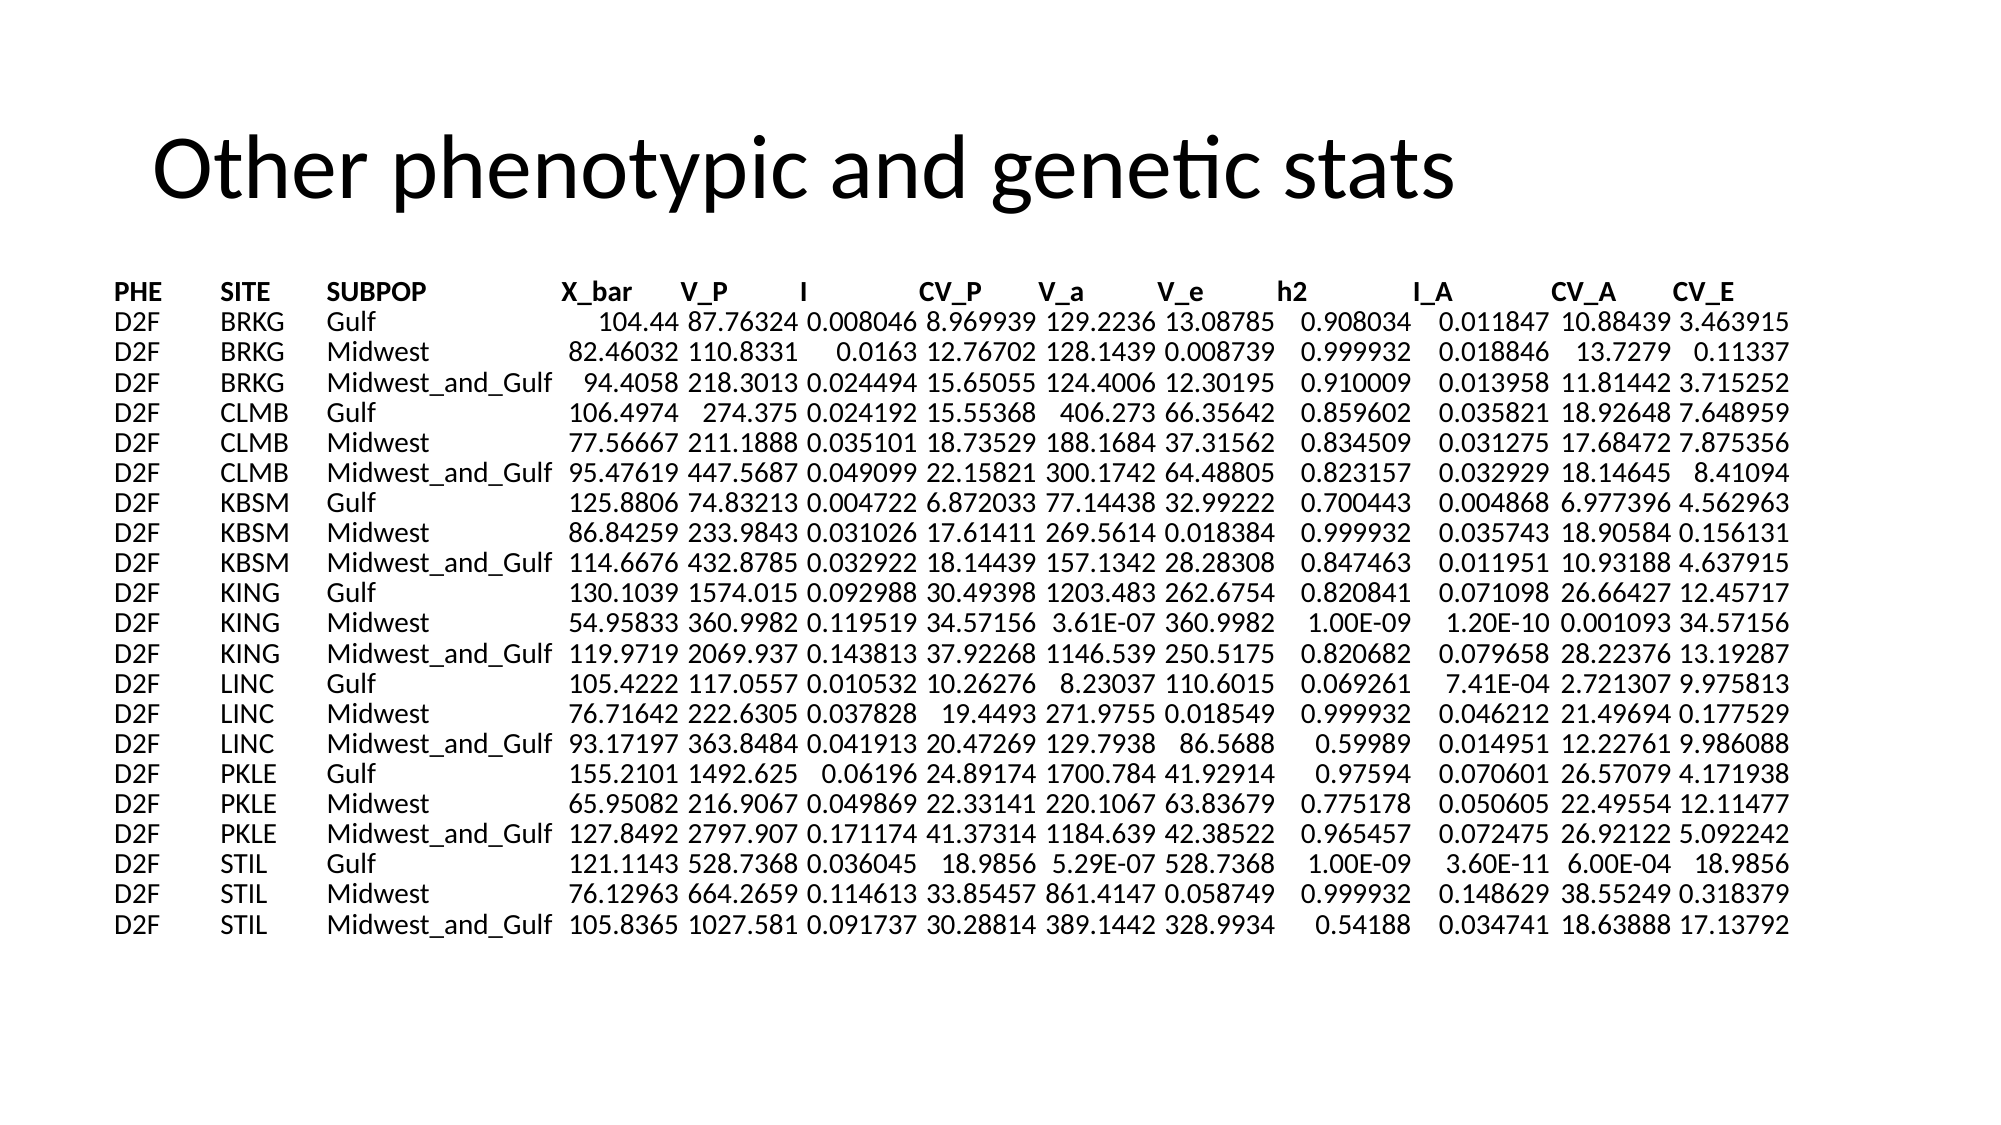

# Other phenotypic and genetic stats
| PHE | SITE | SUBPOP | X\_bar | V\_P | I | CV\_P | V\_a | V\_e | h2 | I\_A | CV\_A | CV\_E |
| --- | --- | --- | --- | --- | --- | --- | --- | --- | --- | --- | --- | --- |
| D2F | BRKG | Gulf | 104.44 | 87.76324 | 0.008046 | 8.969939 | 129.2236 | 13.08785 | 0.908034 | 0.011847 | 10.88439 | 3.463915 |
| D2F | BRKG | Midwest | 82.46032 | 110.8331 | 0.0163 | 12.76702 | 128.1439 | 0.008739 | 0.999932 | 0.018846 | 13.7279 | 0.11337 |
| D2F | BRKG | Midwest\_and\_Gulf | 94.4058 | 218.3013 | 0.024494 | 15.65055 | 124.4006 | 12.30195 | 0.910009 | 0.013958 | 11.81442 | 3.715252 |
| D2F | CLMB | Gulf | 106.4974 | 274.375 | 0.024192 | 15.55368 | 406.273 | 66.35642 | 0.859602 | 0.035821 | 18.92648 | 7.648959 |
| D2F | CLMB | Midwest | 77.56667 | 211.1888 | 0.035101 | 18.73529 | 188.1684 | 37.31562 | 0.834509 | 0.031275 | 17.68472 | 7.875356 |
| D2F | CLMB | Midwest\_and\_Gulf | 95.47619 | 447.5687 | 0.049099 | 22.15821 | 300.1742 | 64.48805 | 0.823157 | 0.032929 | 18.14645 | 8.41094 |
| D2F | KBSM | Gulf | 125.8806 | 74.83213 | 0.004722 | 6.872033 | 77.14438 | 32.99222 | 0.700443 | 0.004868 | 6.977396 | 4.562963 |
| D2F | KBSM | Midwest | 86.84259 | 233.9843 | 0.031026 | 17.61411 | 269.5614 | 0.018384 | 0.999932 | 0.035743 | 18.90584 | 0.156131 |
| D2F | KBSM | Midwest\_and\_Gulf | 114.6676 | 432.8785 | 0.032922 | 18.14439 | 157.1342 | 28.28308 | 0.847463 | 0.011951 | 10.93188 | 4.637915 |
| D2F | KING | Gulf | 130.1039 | 1574.015 | 0.092988 | 30.49398 | 1203.483 | 262.6754 | 0.820841 | 0.071098 | 26.66427 | 12.45717 |
| D2F | KING | Midwest | 54.95833 | 360.9982 | 0.119519 | 34.57156 | 3.61E-07 | 360.9982 | 1.00E-09 | 1.20E-10 | 0.001093 | 34.57156 |
| D2F | KING | Midwest\_and\_Gulf | 119.9719 | 2069.937 | 0.143813 | 37.92268 | 1146.539 | 250.5175 | 0.820682 | 0.079658 | 28.22376 | 13.19287 |
| D2F | LINC | Gulf | 105.4222 | 117.0557 | 0.010532 | 10.26276 | 8.23037 | 110.6015 | 0.069261 | 7.41E-04 | 2.721307 | 9.975813 |
| D2F | LINC | Midwest | 76.71642 | 222.6305 | 0.037828 | 19.4493 | 271.9755 | 0.018549 | 0.999932 | 0.046212 | 21.49694 | 0.177529 |
| D2F | LINC | Midwest\_and\_Gulf | 93.17197 | 363.8484 | 0.041913 | 20.47269 | 129.7938 | 86.5688 | 0.59989 | 0.014951 | 12.22761 | 9.986088 |
| D2F | PKLE | Gulf | 155.2101 | 1492.625 | 0.06196 | 24.89174 | 1700.784 | 41.92914 | 0.97594 | 0.070601 | 26.57079 | 4.171938 |
| D2F | PKLE | Midwest | 65.95082 | 216.9067 | 0.049869 | 22.33141 | 220.1067 | 63.83679 | 0.775178 | 0.050605 | 22.49554 | 12.11477 |
| D2F | PKLE | Midwest\_and\_Gulf | 127.8492 | 2797.907 | 0.171174 | 41.37314 | 1184.639 | 42.38522 | 0.965457 | 0.072475 | 26.92122 | 5.092242 |
| D2F | STIL | Gulf | 121.1143 | 528.7368 | 0.036045 | 18.9856 | 5.29E-07 | 528.7368 | 1.00E-09 | 3.60E-11 | 6.00E-04 | 18.9856 |
| D2F | STIL | Midwest | 76.12963 | 664.2659 | 0.114613 | 33.85457 | 861.4147 | 0.058749 | 0.999932 | 0.148629 | 38.55249 | 0.318379 |
| D2F | STIL | Midwest\_and\_Gulf | 105.8365 | 1027.581 | 0.091737 | 30.28814 | 389.1442 | 328.9934 | 0.54188 | 0.034741 | 18.63888 | 17.13792 |